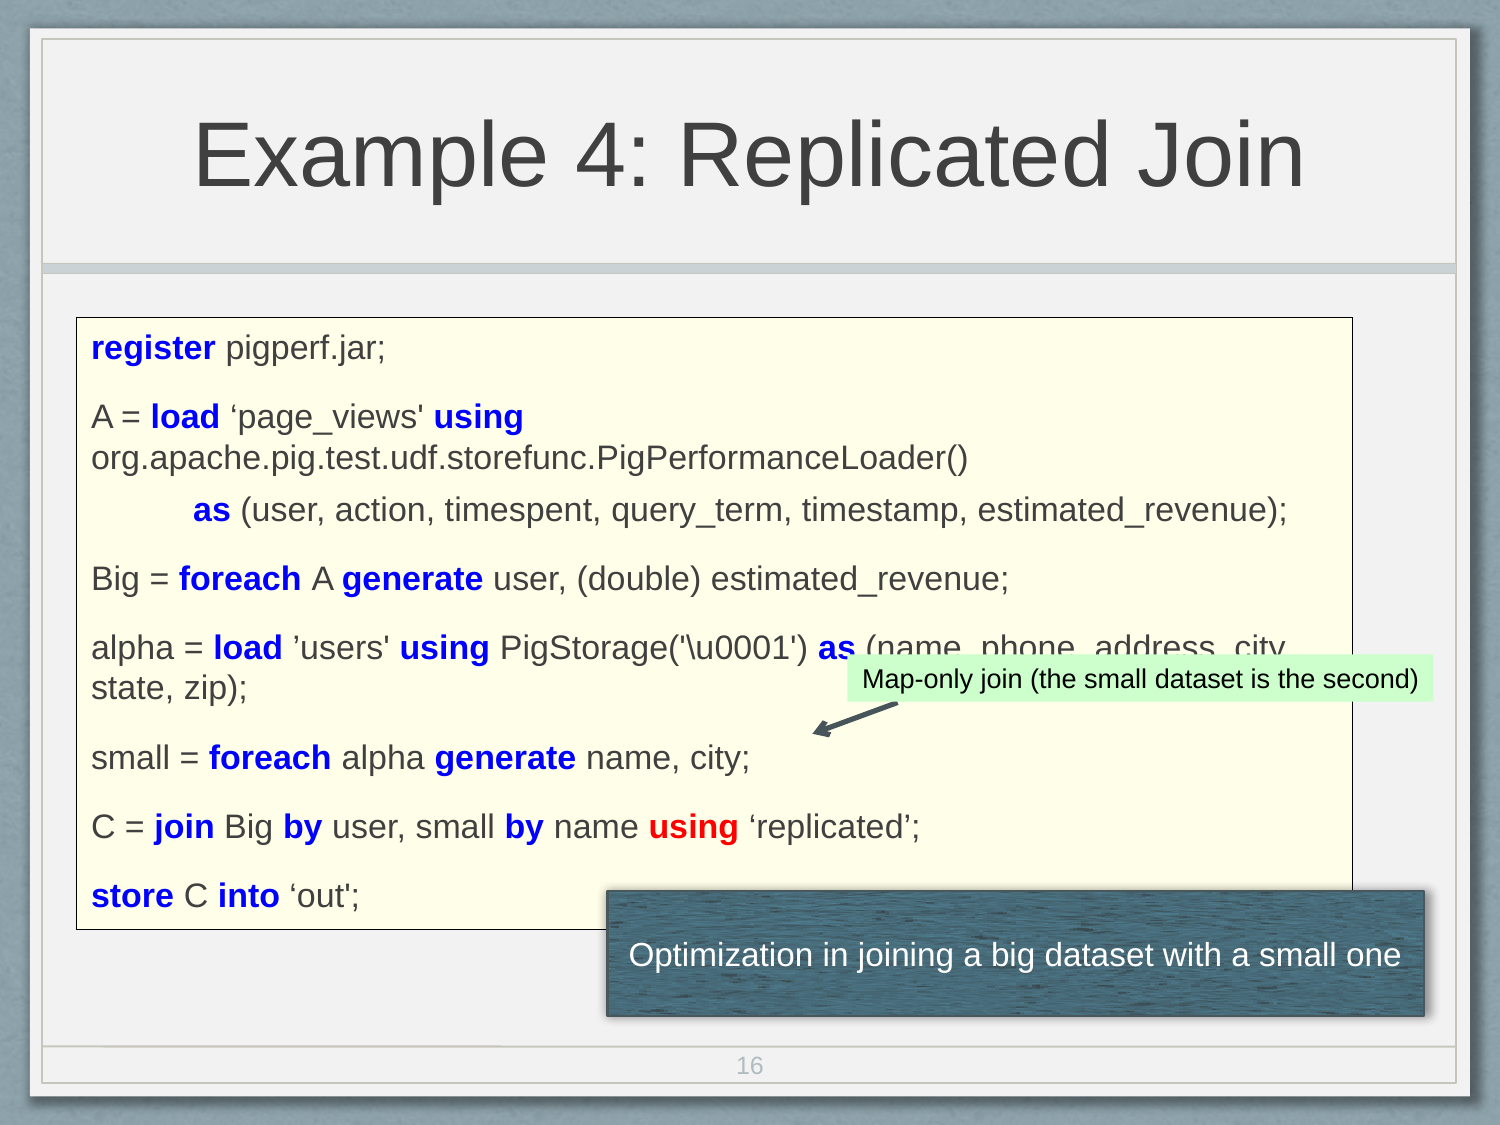

# Example 4: Replicated Join
register pigperf.jar;
A = load ‘page_views' using org.apache.pig.test.udf.storefunc.PigPerformanceLoader()
	as (user, action, timespent, query_term, timestamp, estimated_revenue);
Big = foreach A generate user, (double) estimated_revenue;
alpha = load ’users' using PigStorage('\u0001') as (name, phone, address, city, state, zip);
small = foreach alpha generate name, city;
C = join Big by user, small by name using ‘replicated’;
store C into ‘out';
Map-only join (the small dataset is the second)
Optimization in joining a big dataset with a small one
16